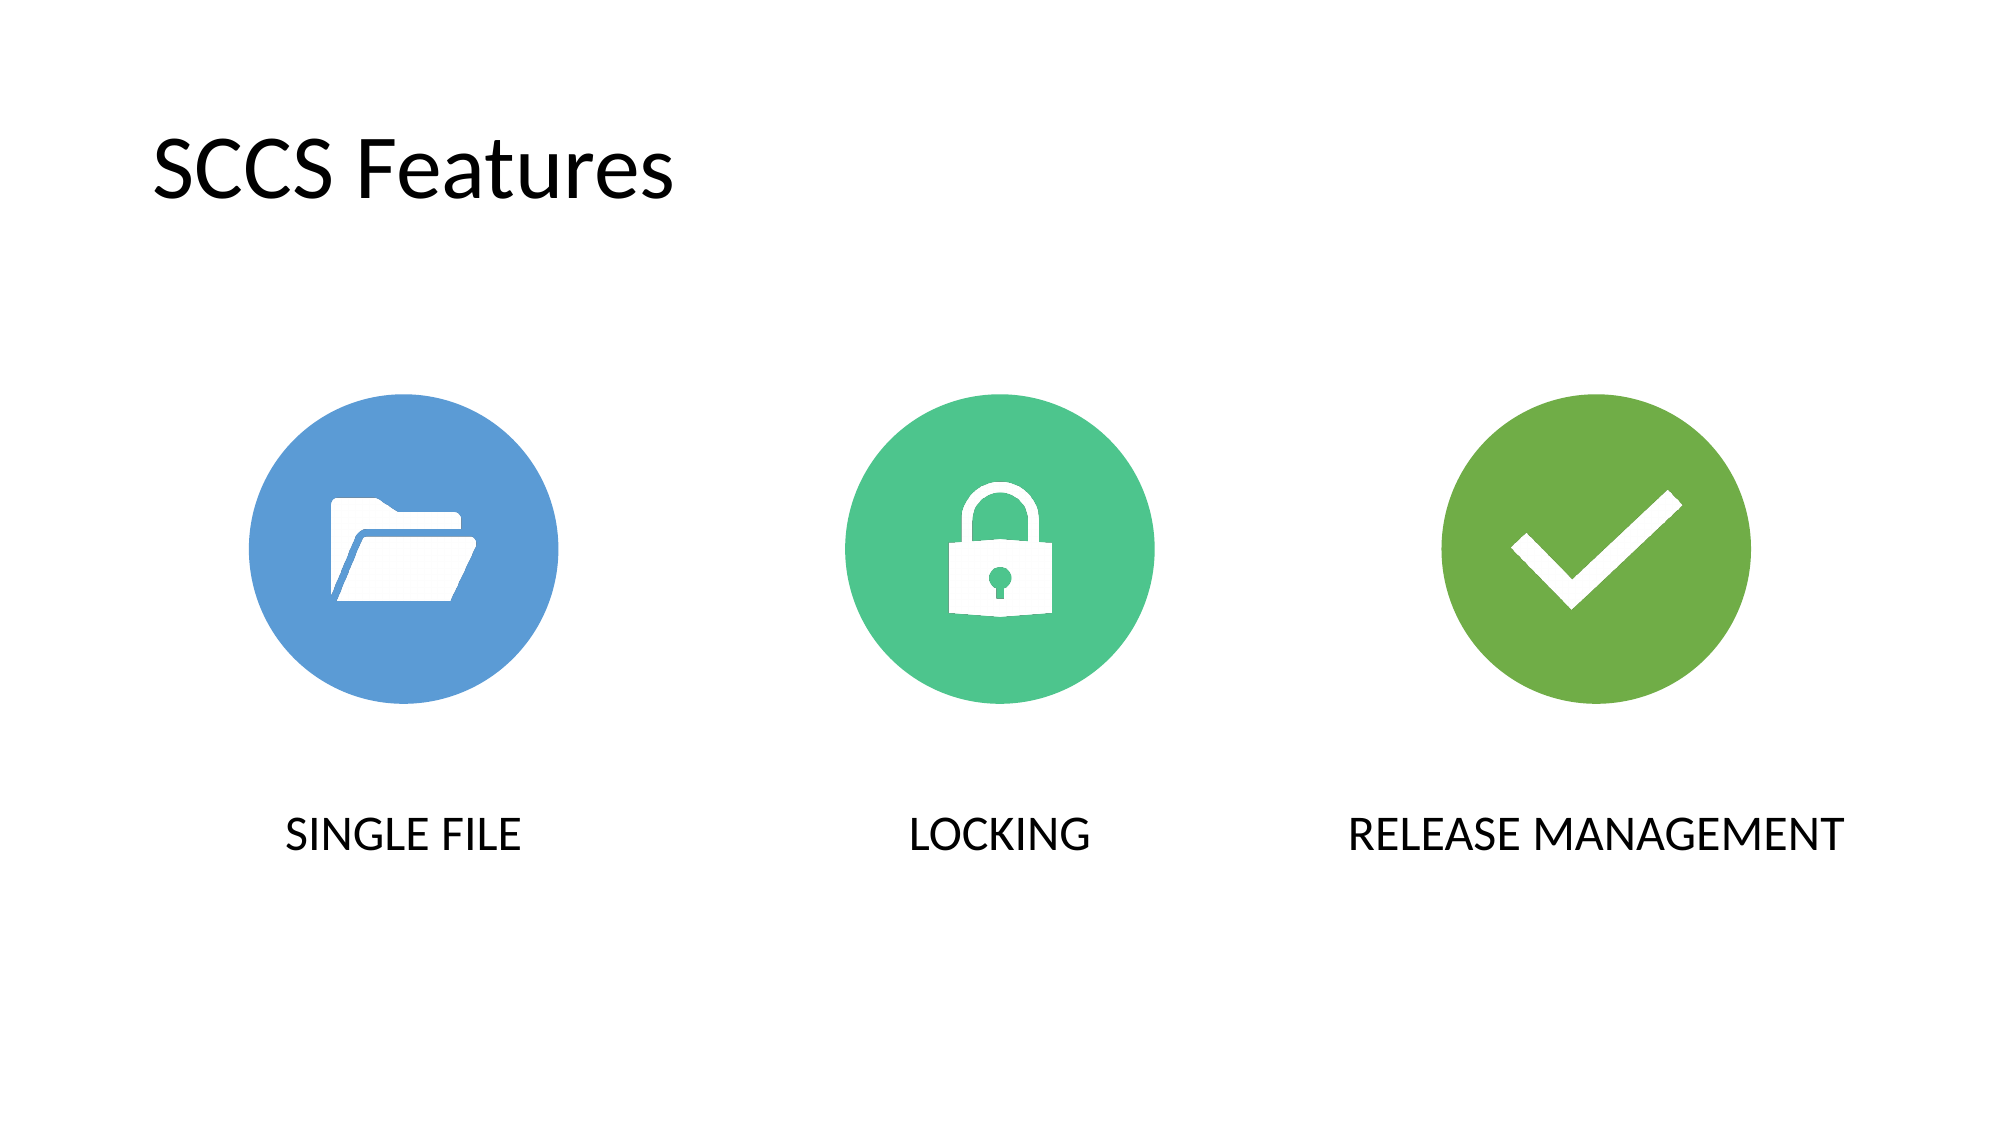

# SCCS Features
Single file
Locking
Release management